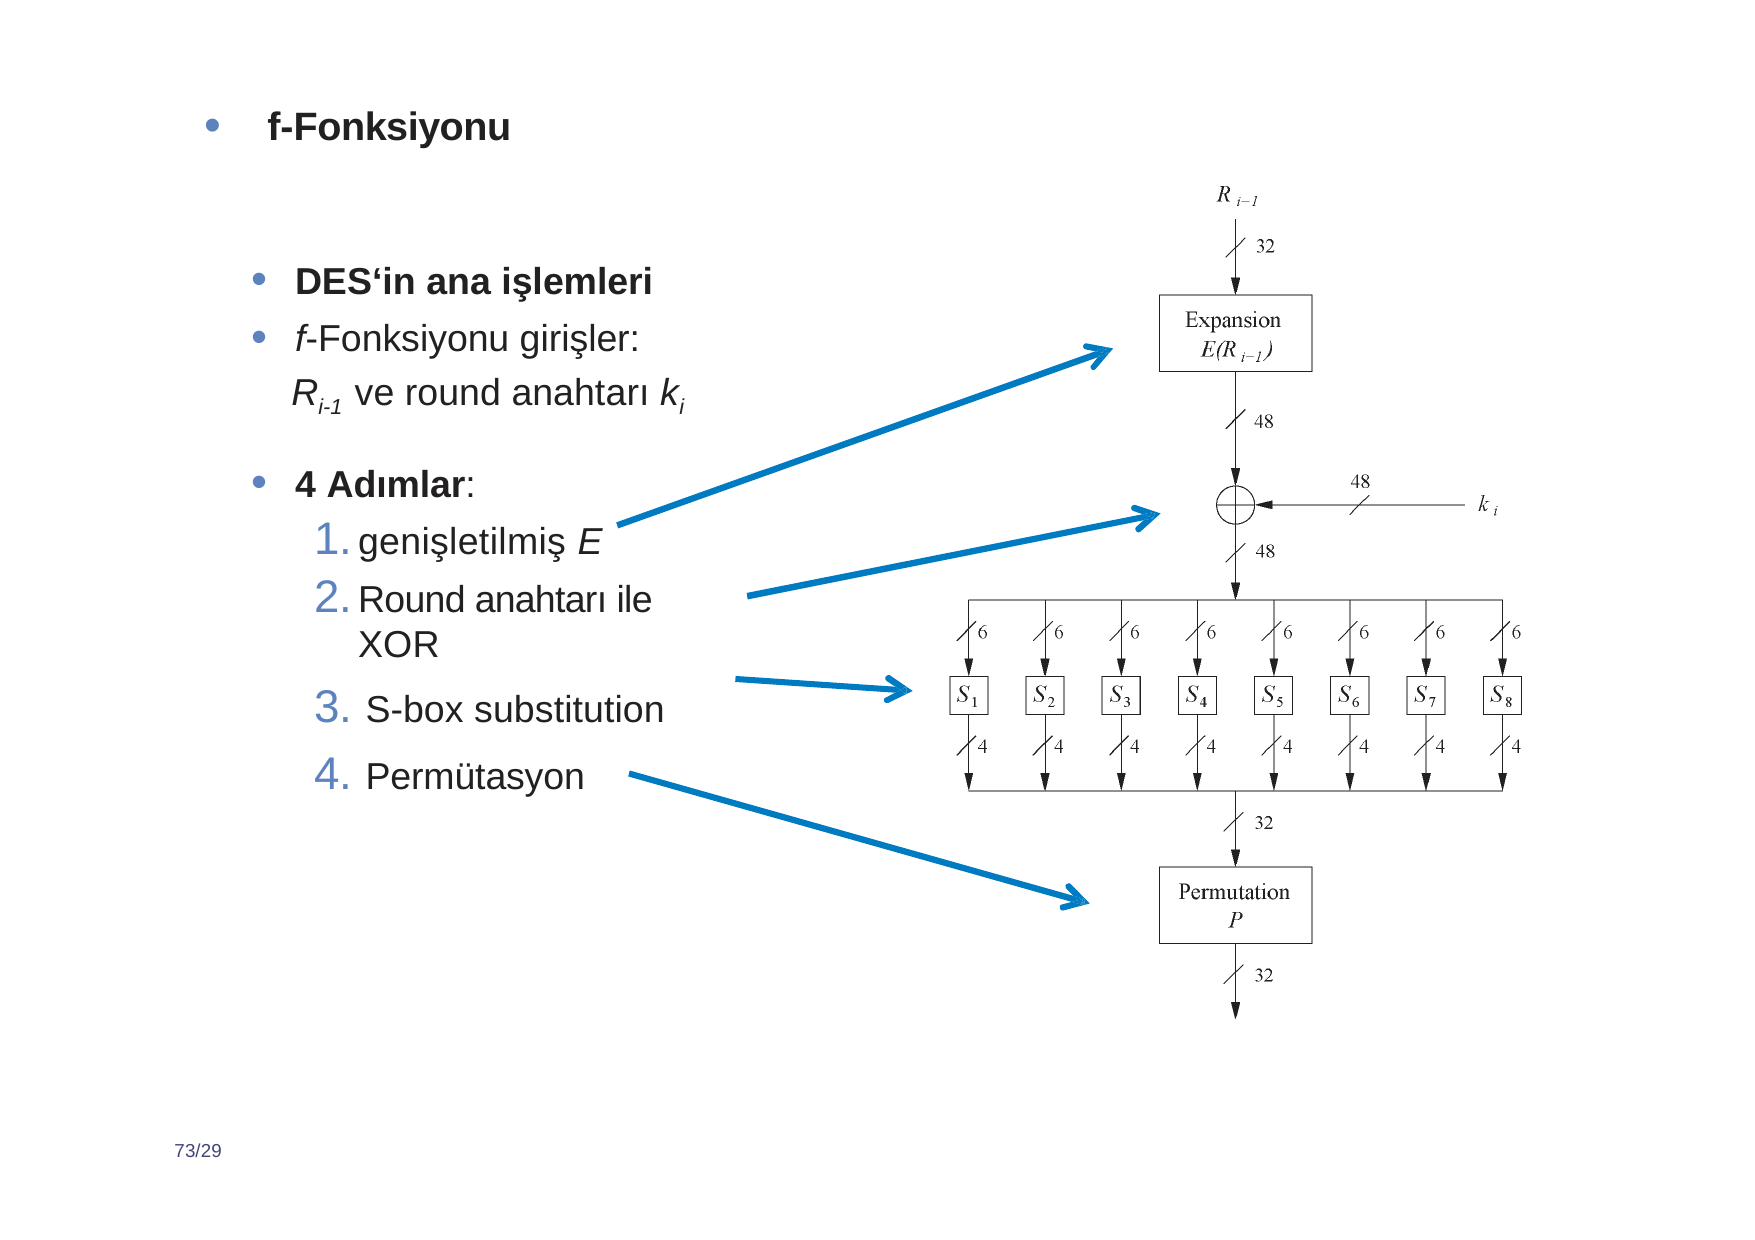

f-Fonksiyonu

DES‘in ana işlemleri

f-Fonksiyonu girişler:
Ri-1  ve round anahtarı ki

4 Adımlar:

genişletilmiş E

Round anahtarı ile XOR

3. S-box substitution

4. Permütasyon

73/29